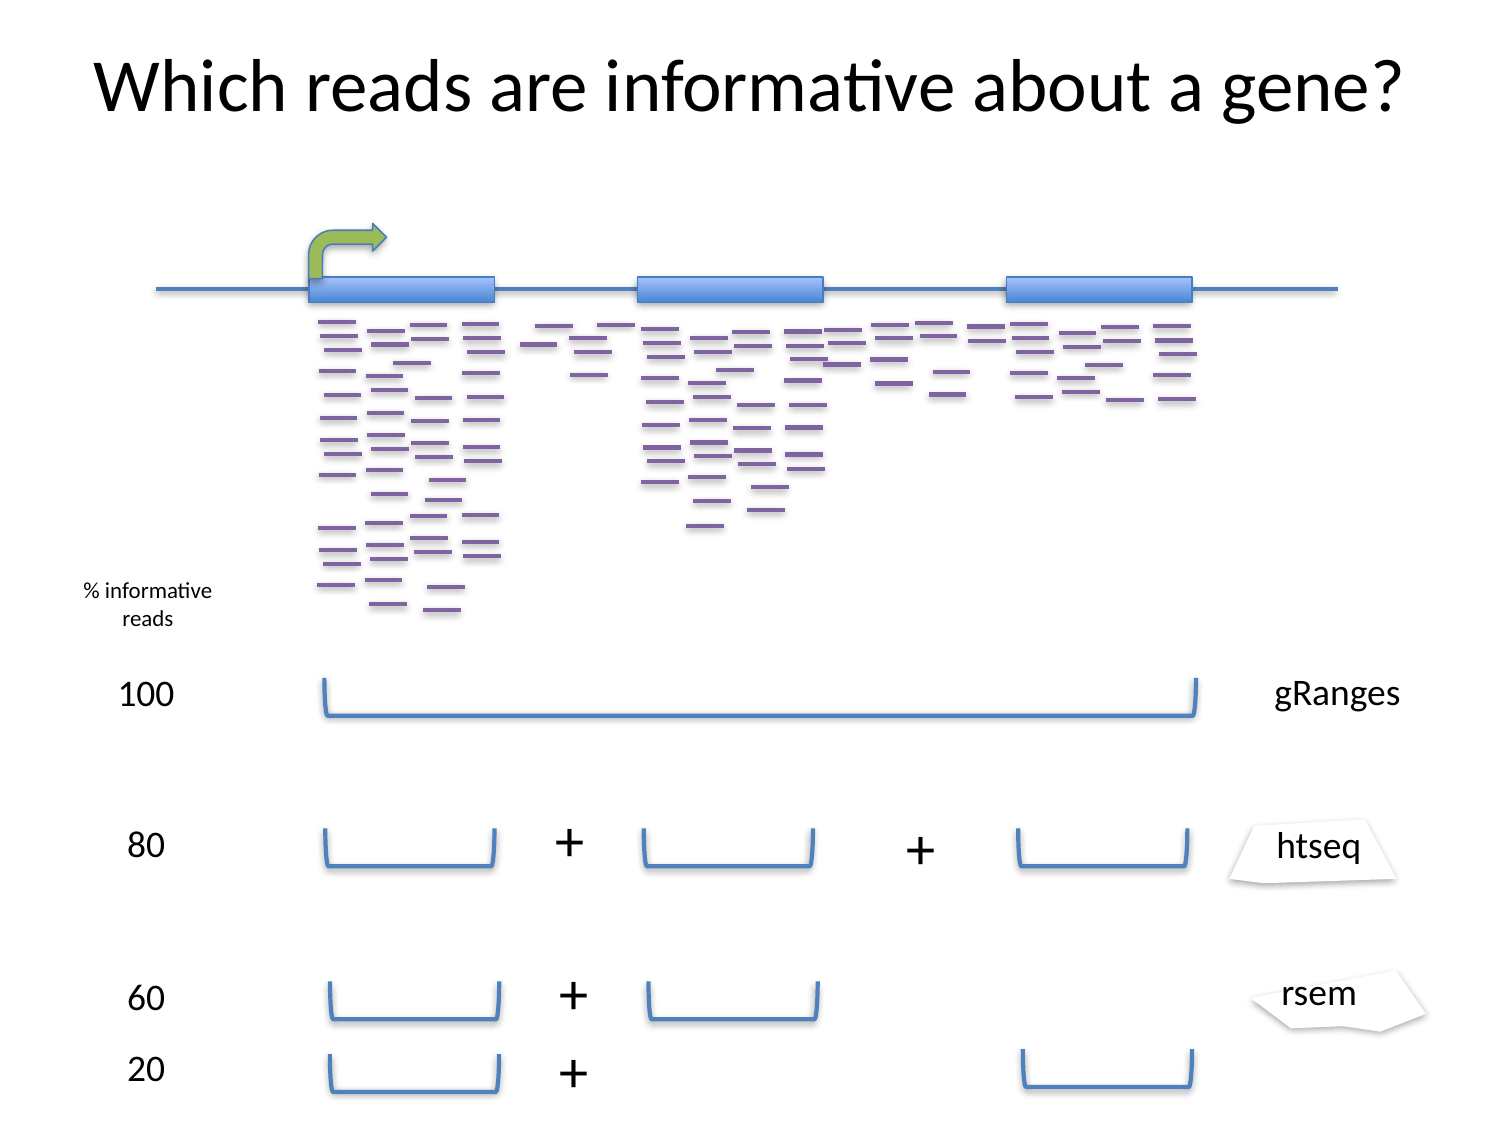

# Which reads are informative about a gene?

% informative reads

gRanges
100

+
+
htseq
80

+
rsem

+
60

20